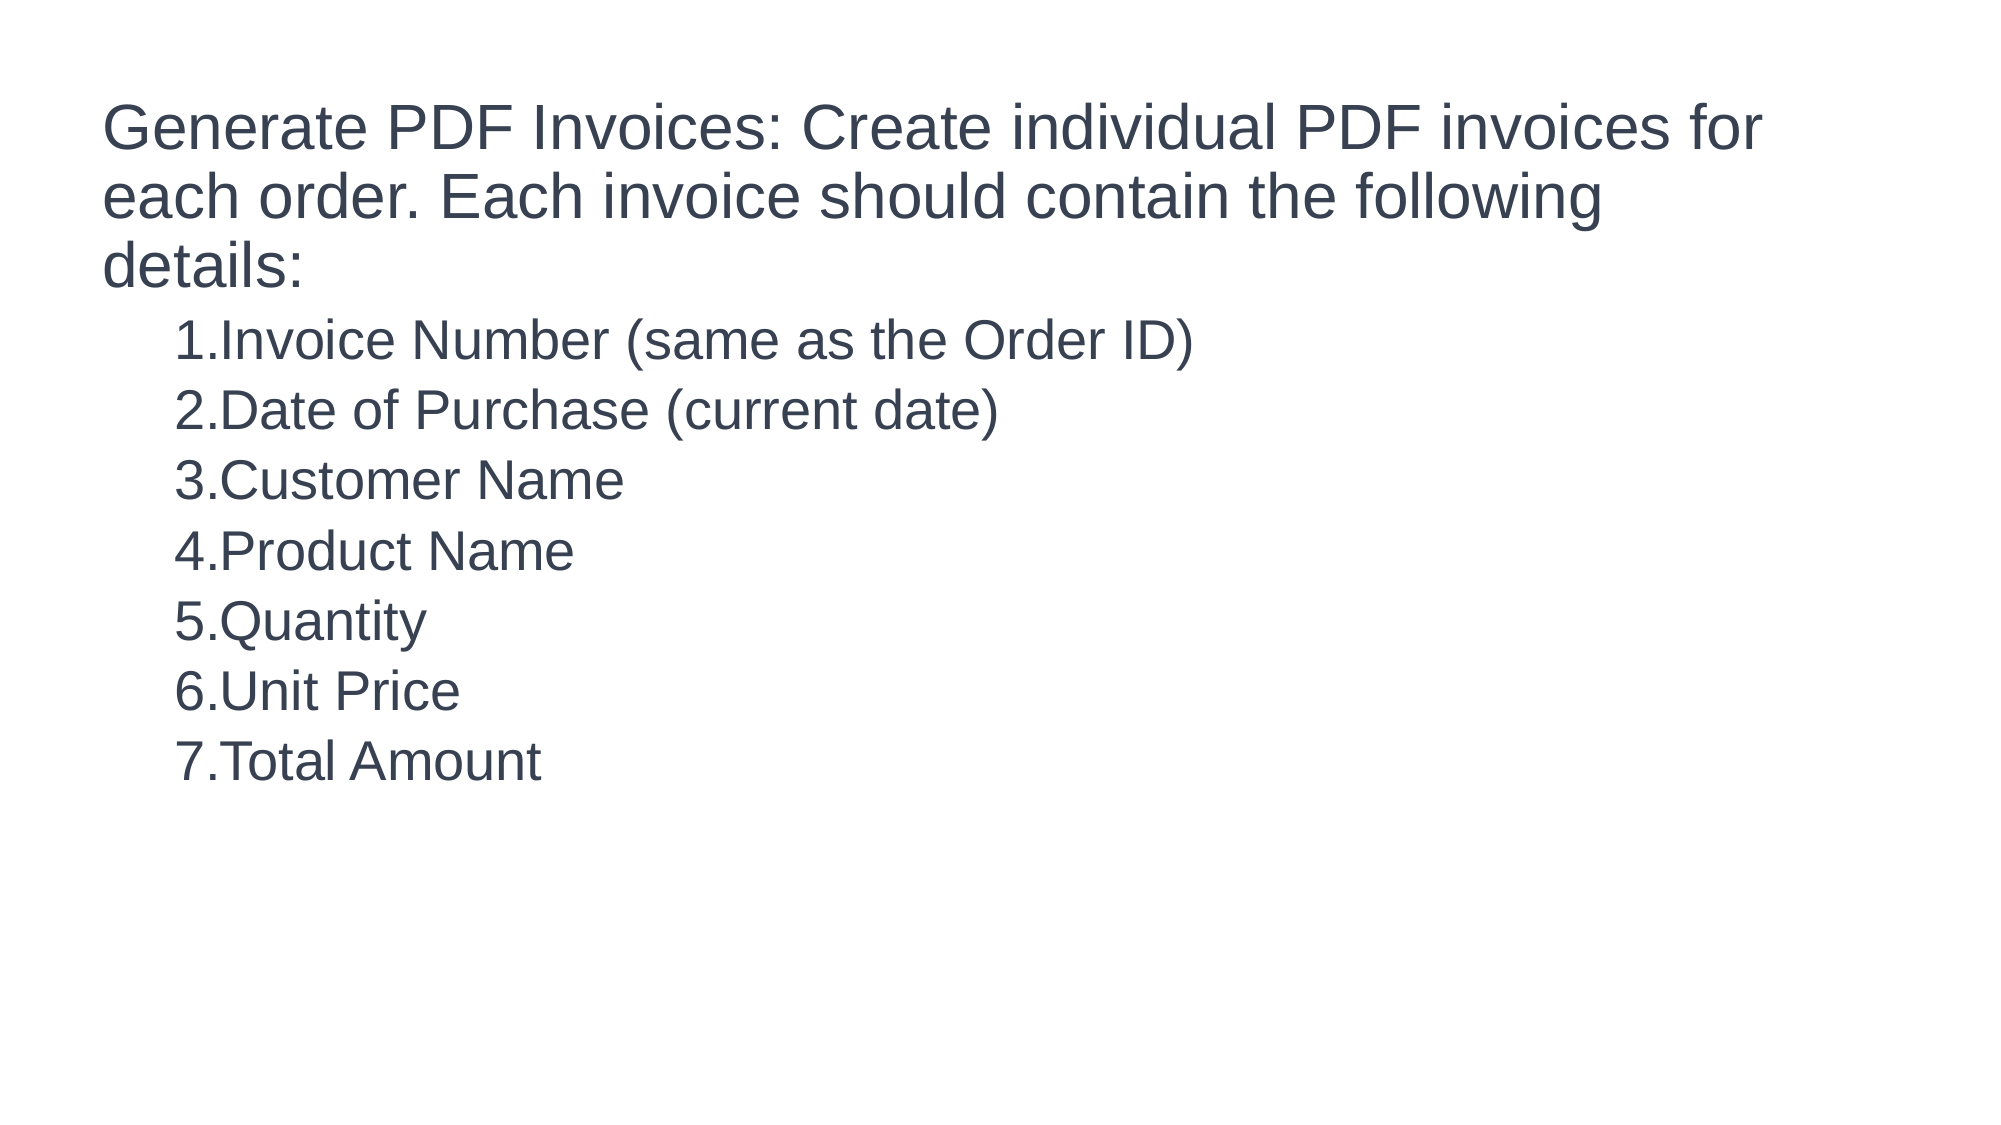

Generate PDF Invoices: Create individual PDF invoices for each order. Each invoice should contain the following details:
Invoice Number (same as the Order ID)
Date of Purchase (current date)
Customer Name
Product Name
Quantity
Unit Price
Total Amount